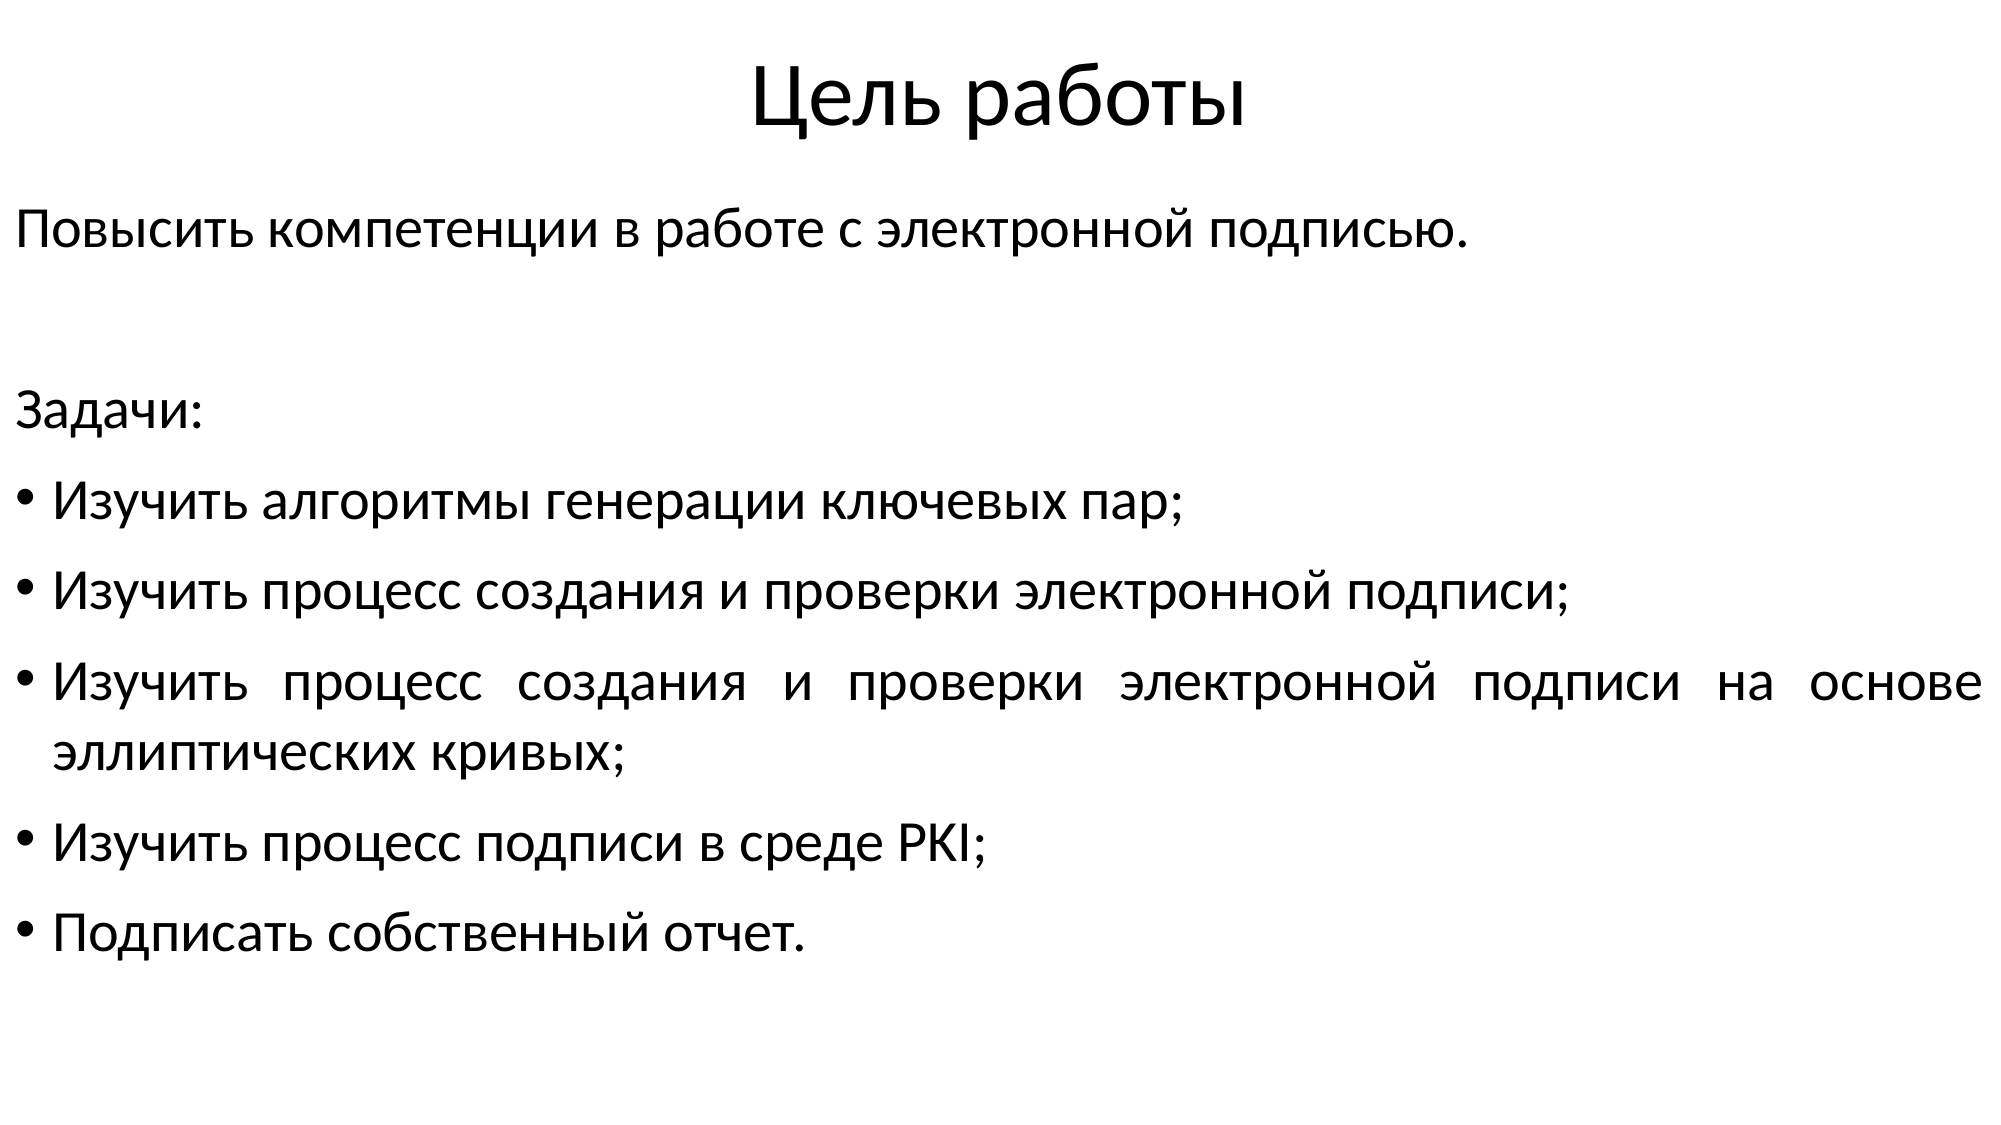

# Цель работы
Повысить компетенции в работе с электронной подписью.

Задачи:
Изучить алгоритмы генерации ключевых пар;
Изучить процесс создания и проверки электронной подписи;
Изучить процесс создания и проверки электронной подписи на основе эллиптических кривых;
Изучить процесс подписи в среде PKI;
Подписать собственный отчет.